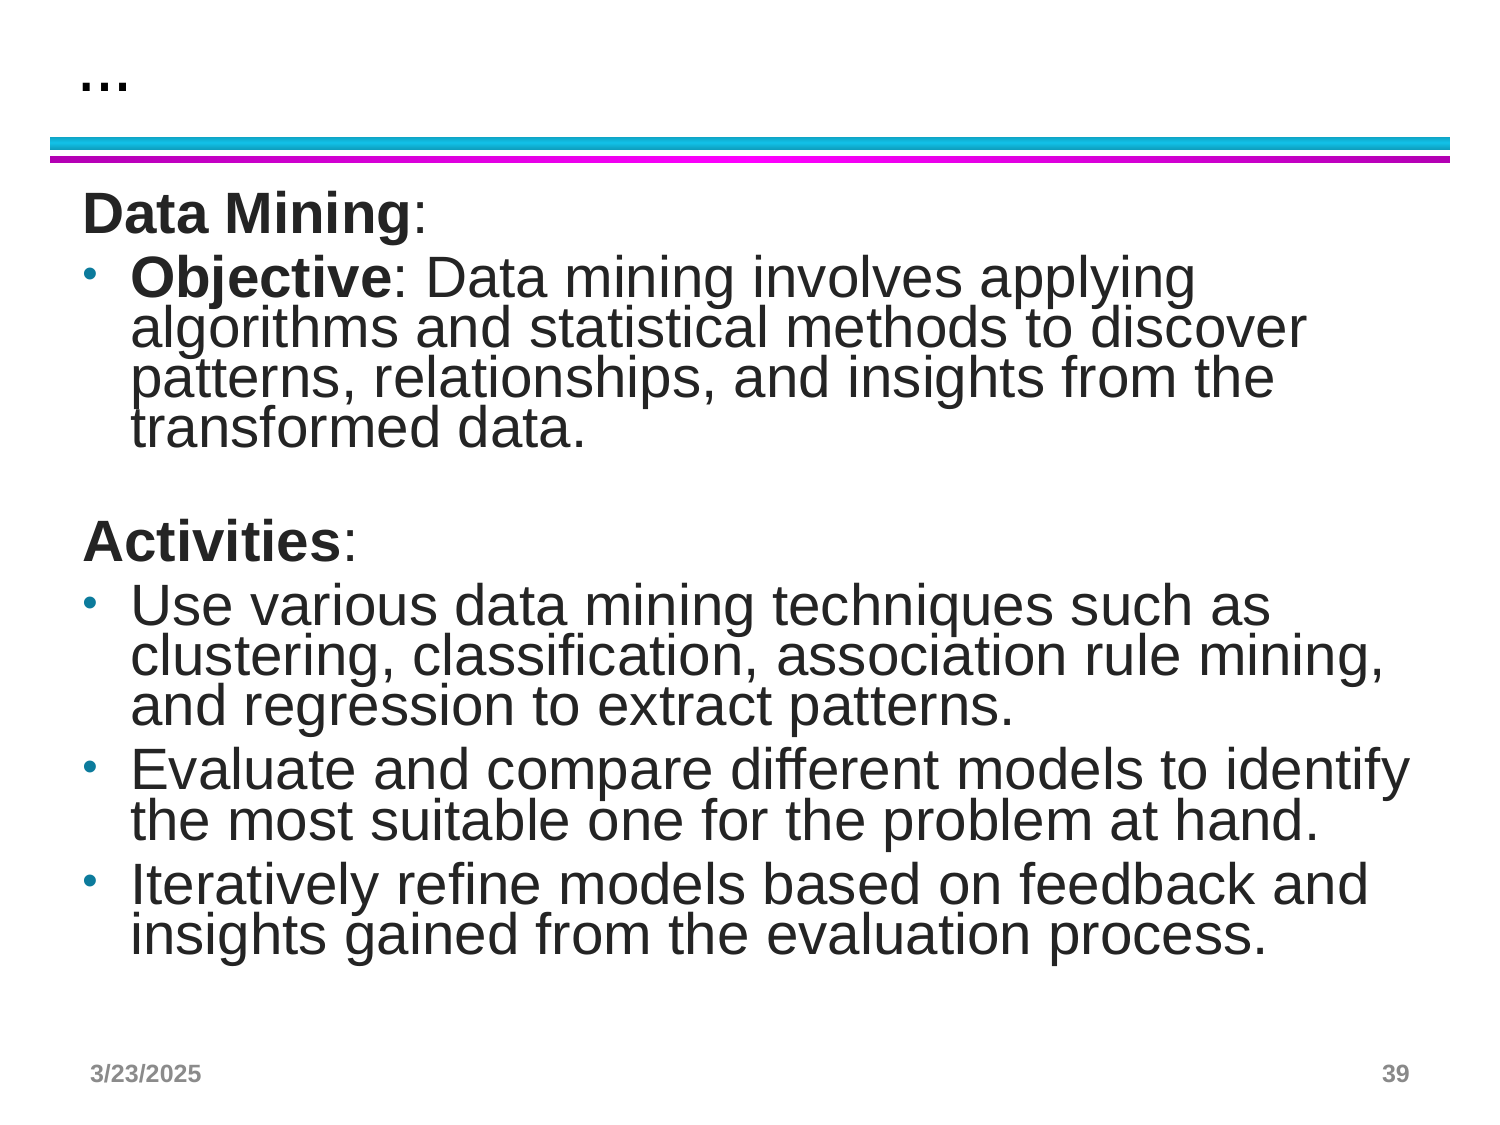

# …
Data Mining:
Objective: Data mining involves applying algorithms and statistical methods to discover patterns, relationships, and insights from the transformed data.
Activities:
Use various data mining techniques such as clustering, classification, association rule mining, and regression to extract patterns.
Evaluate and compare different models to identify the most suitable one for the problem at hand.
Iteratively refine models based on feedback and insights gained from the evaluation process.

3/23/2025
39